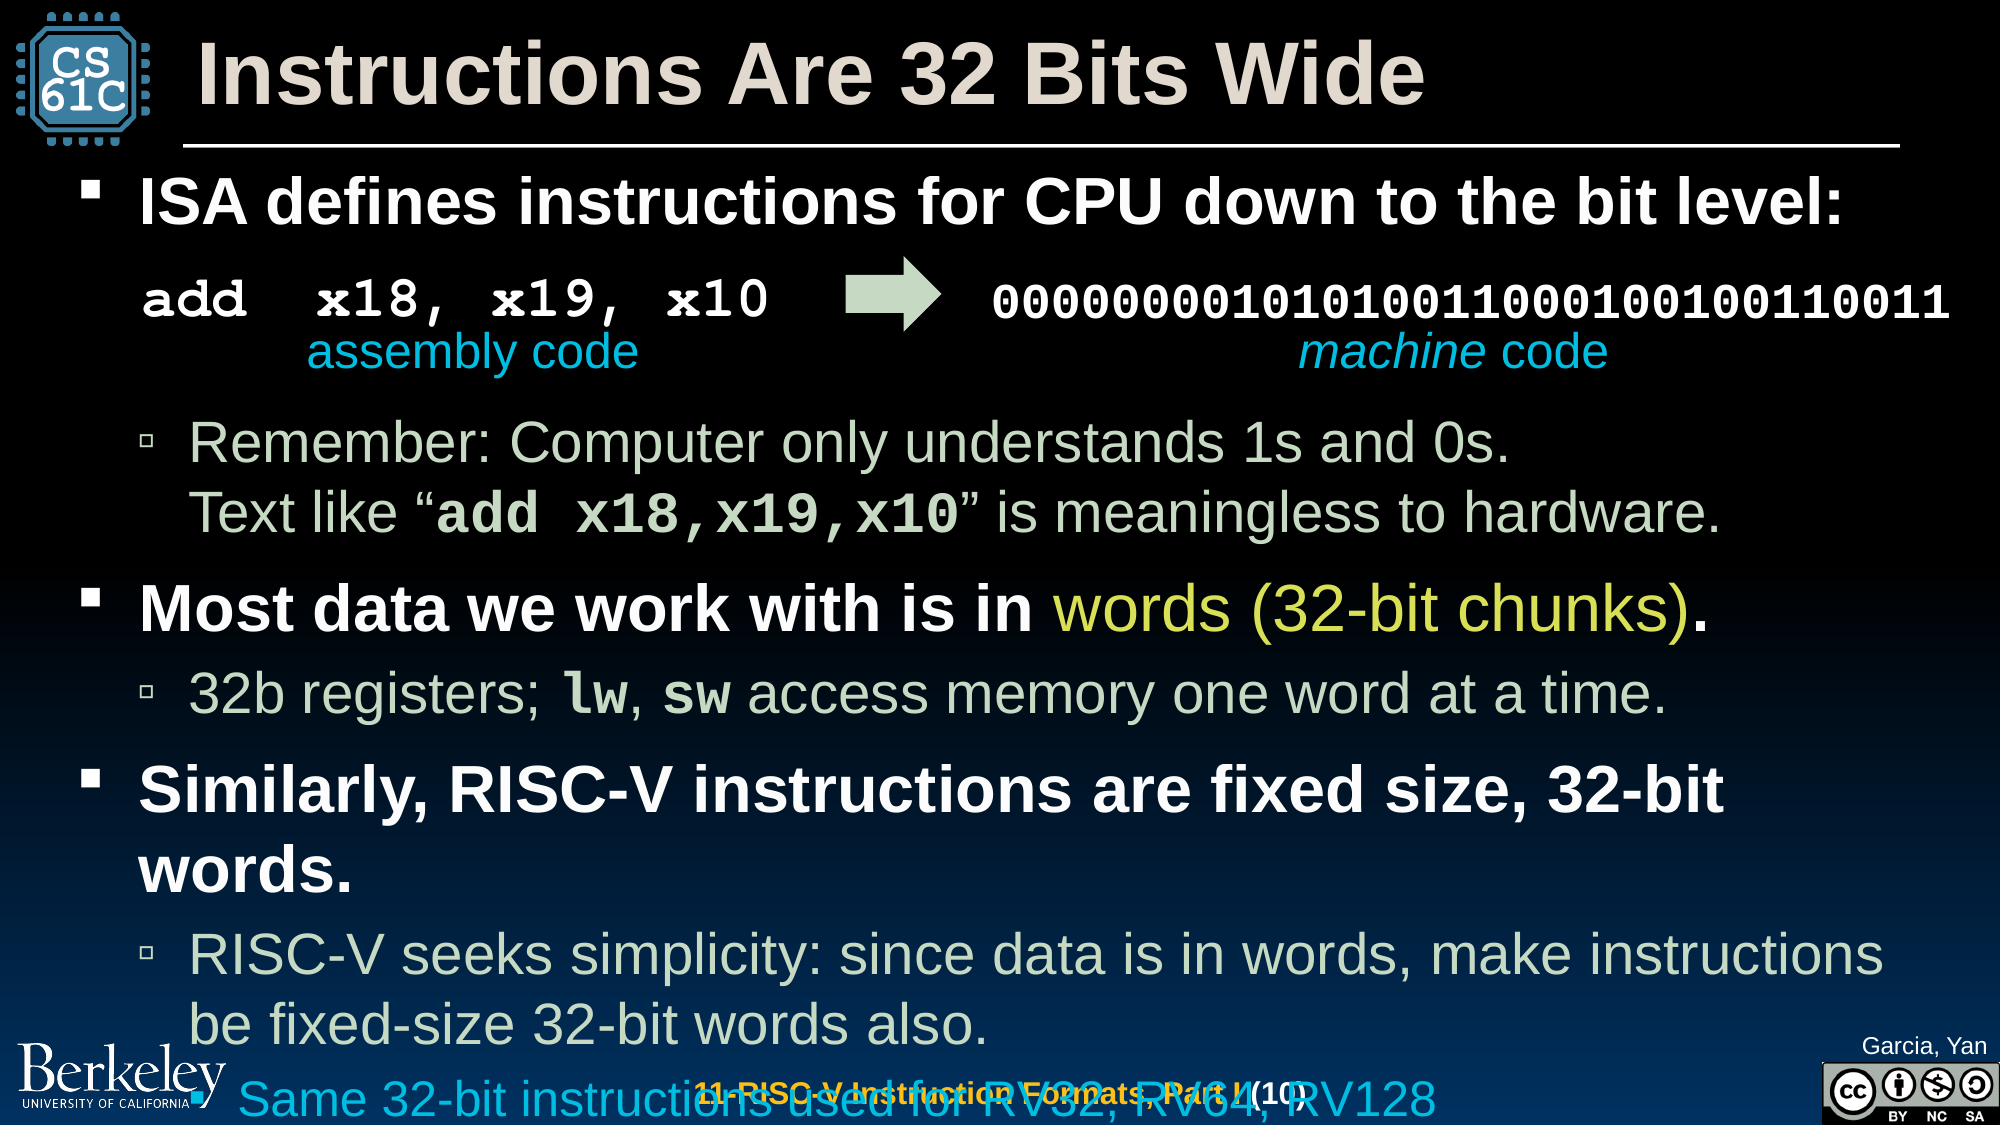

# Instructions Are 32 Bits Wide
ISA defines instructions for CPU down to the bit level:

Remember: Computer only understands 1s and 0s.
Text like “add x18,x19,x10” is meaningless to hardware.
Most data we work with is in words (32-bit chunks).
32b registers; lw, sw access memory one word at a time.
Similarly, RISC-V instructions are fixed size, 32-bit words.
RISC-V seeks simplicity: since data is in words, make instructions be fixed-size 32-bit words also.
Same 32-bit instructions used for RV32, RV64, RV128
add  x18, x19, x10

00000000101010011000100100110011
assembly code
machine code